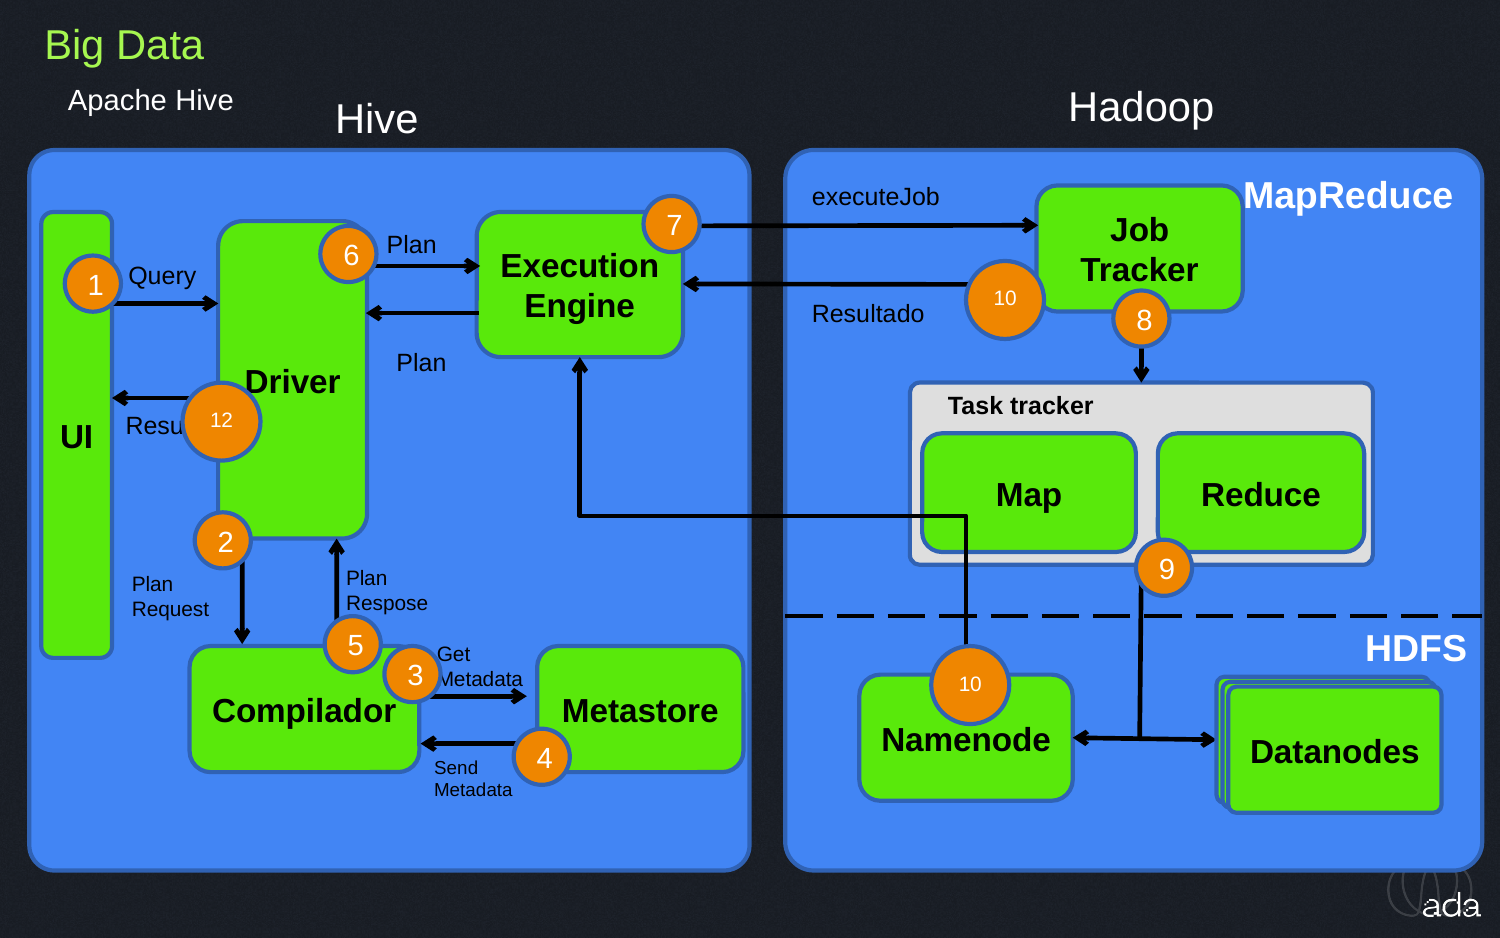

Big Data
Apache Hive
Hadoop
Hive

MapReduce
executeJob
Job Tracker
7
Execution Engine
UI
Plan
Driver
6
Query
1
10
Resultado
8
Plan
12

Task tracker
Result
Map
Reduce
2
9
Plan Respose
Plan Request
5
HDFS
Get
Metadata
Compilador
3
Metastore
10
Namenode
Datanodes
Datanodes
Datanodes
4
Send
Metadata